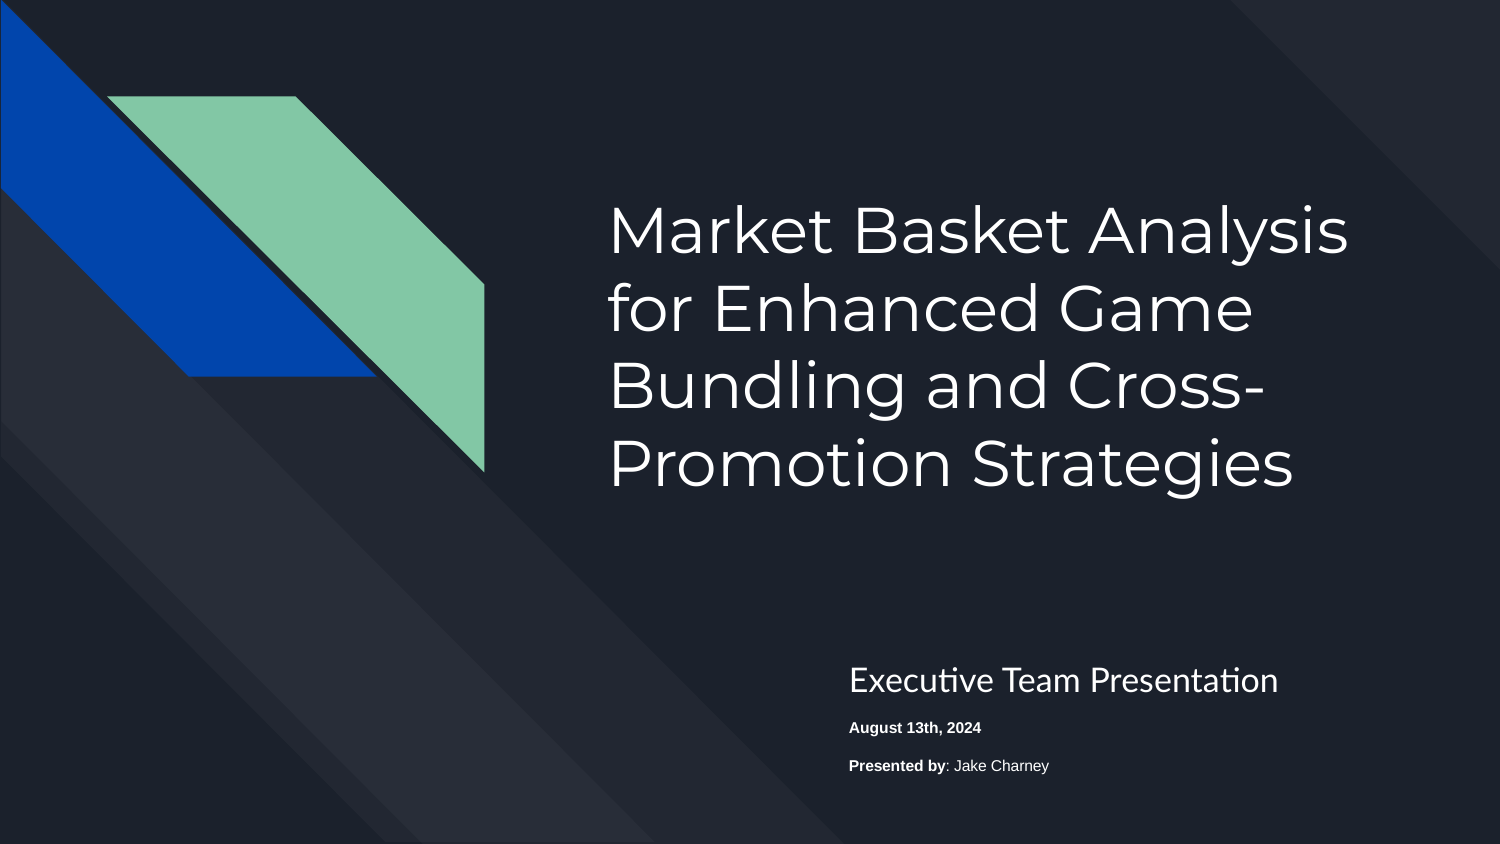

# Market Basket Analysis for Enhanced Game Bundling and Cross-Promotion Strategies
Executive Team Presentation

August 13th, 2024

Presented by: Jake Charney